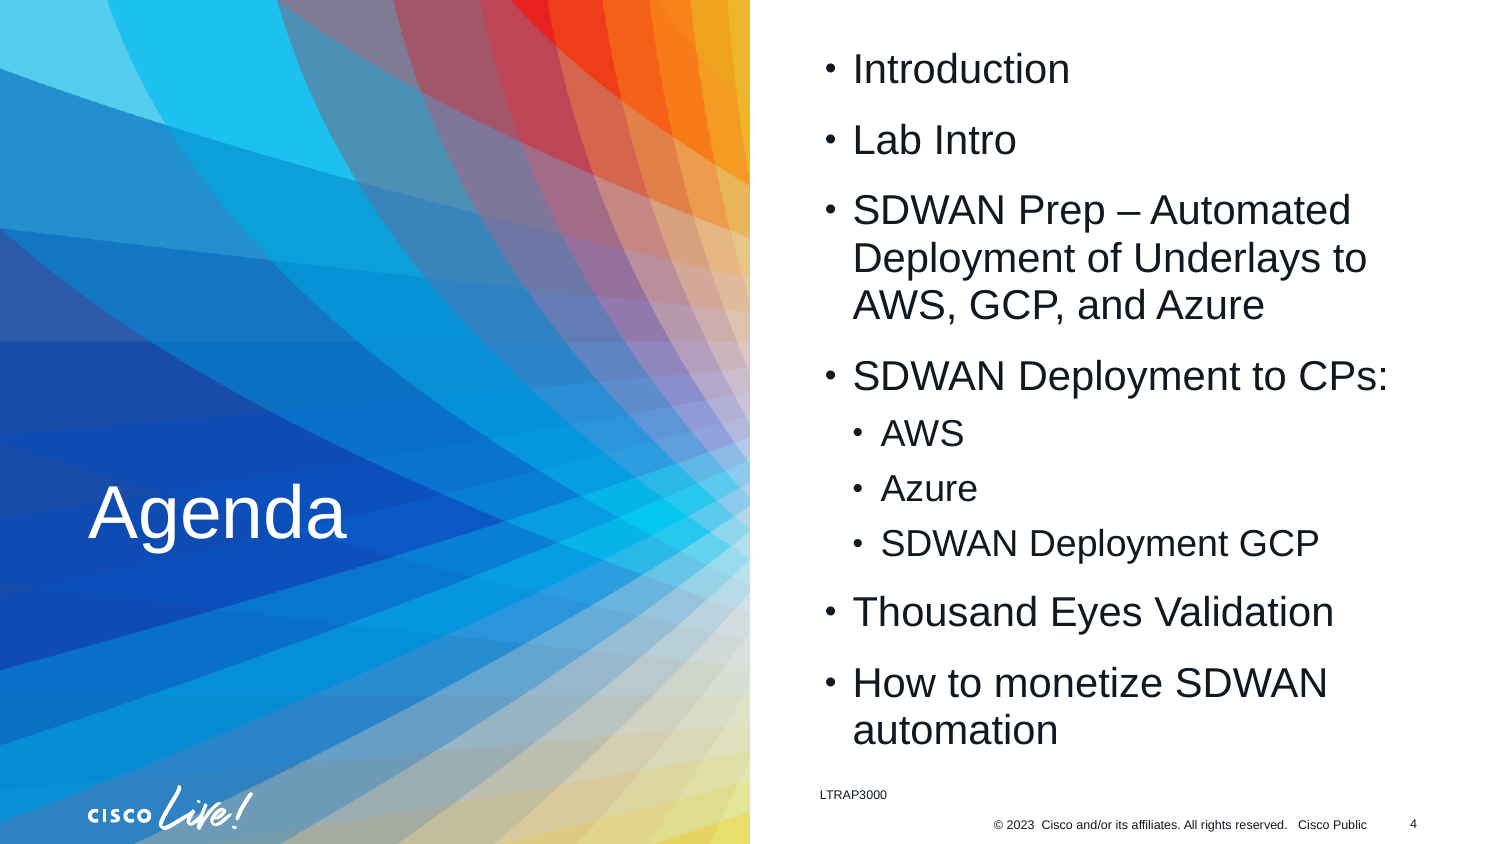

Introduction
Lab Intro
SDWAN Prep – Automated Deployment of Underlays to AWS, GCP, and Azure
SDWAN Deployment to CPs:
AWS
Azure
SDWAN Deployment GCP
Thousand Eyes Validation
How to monetize SDWAN automation
4
LTRAP3000